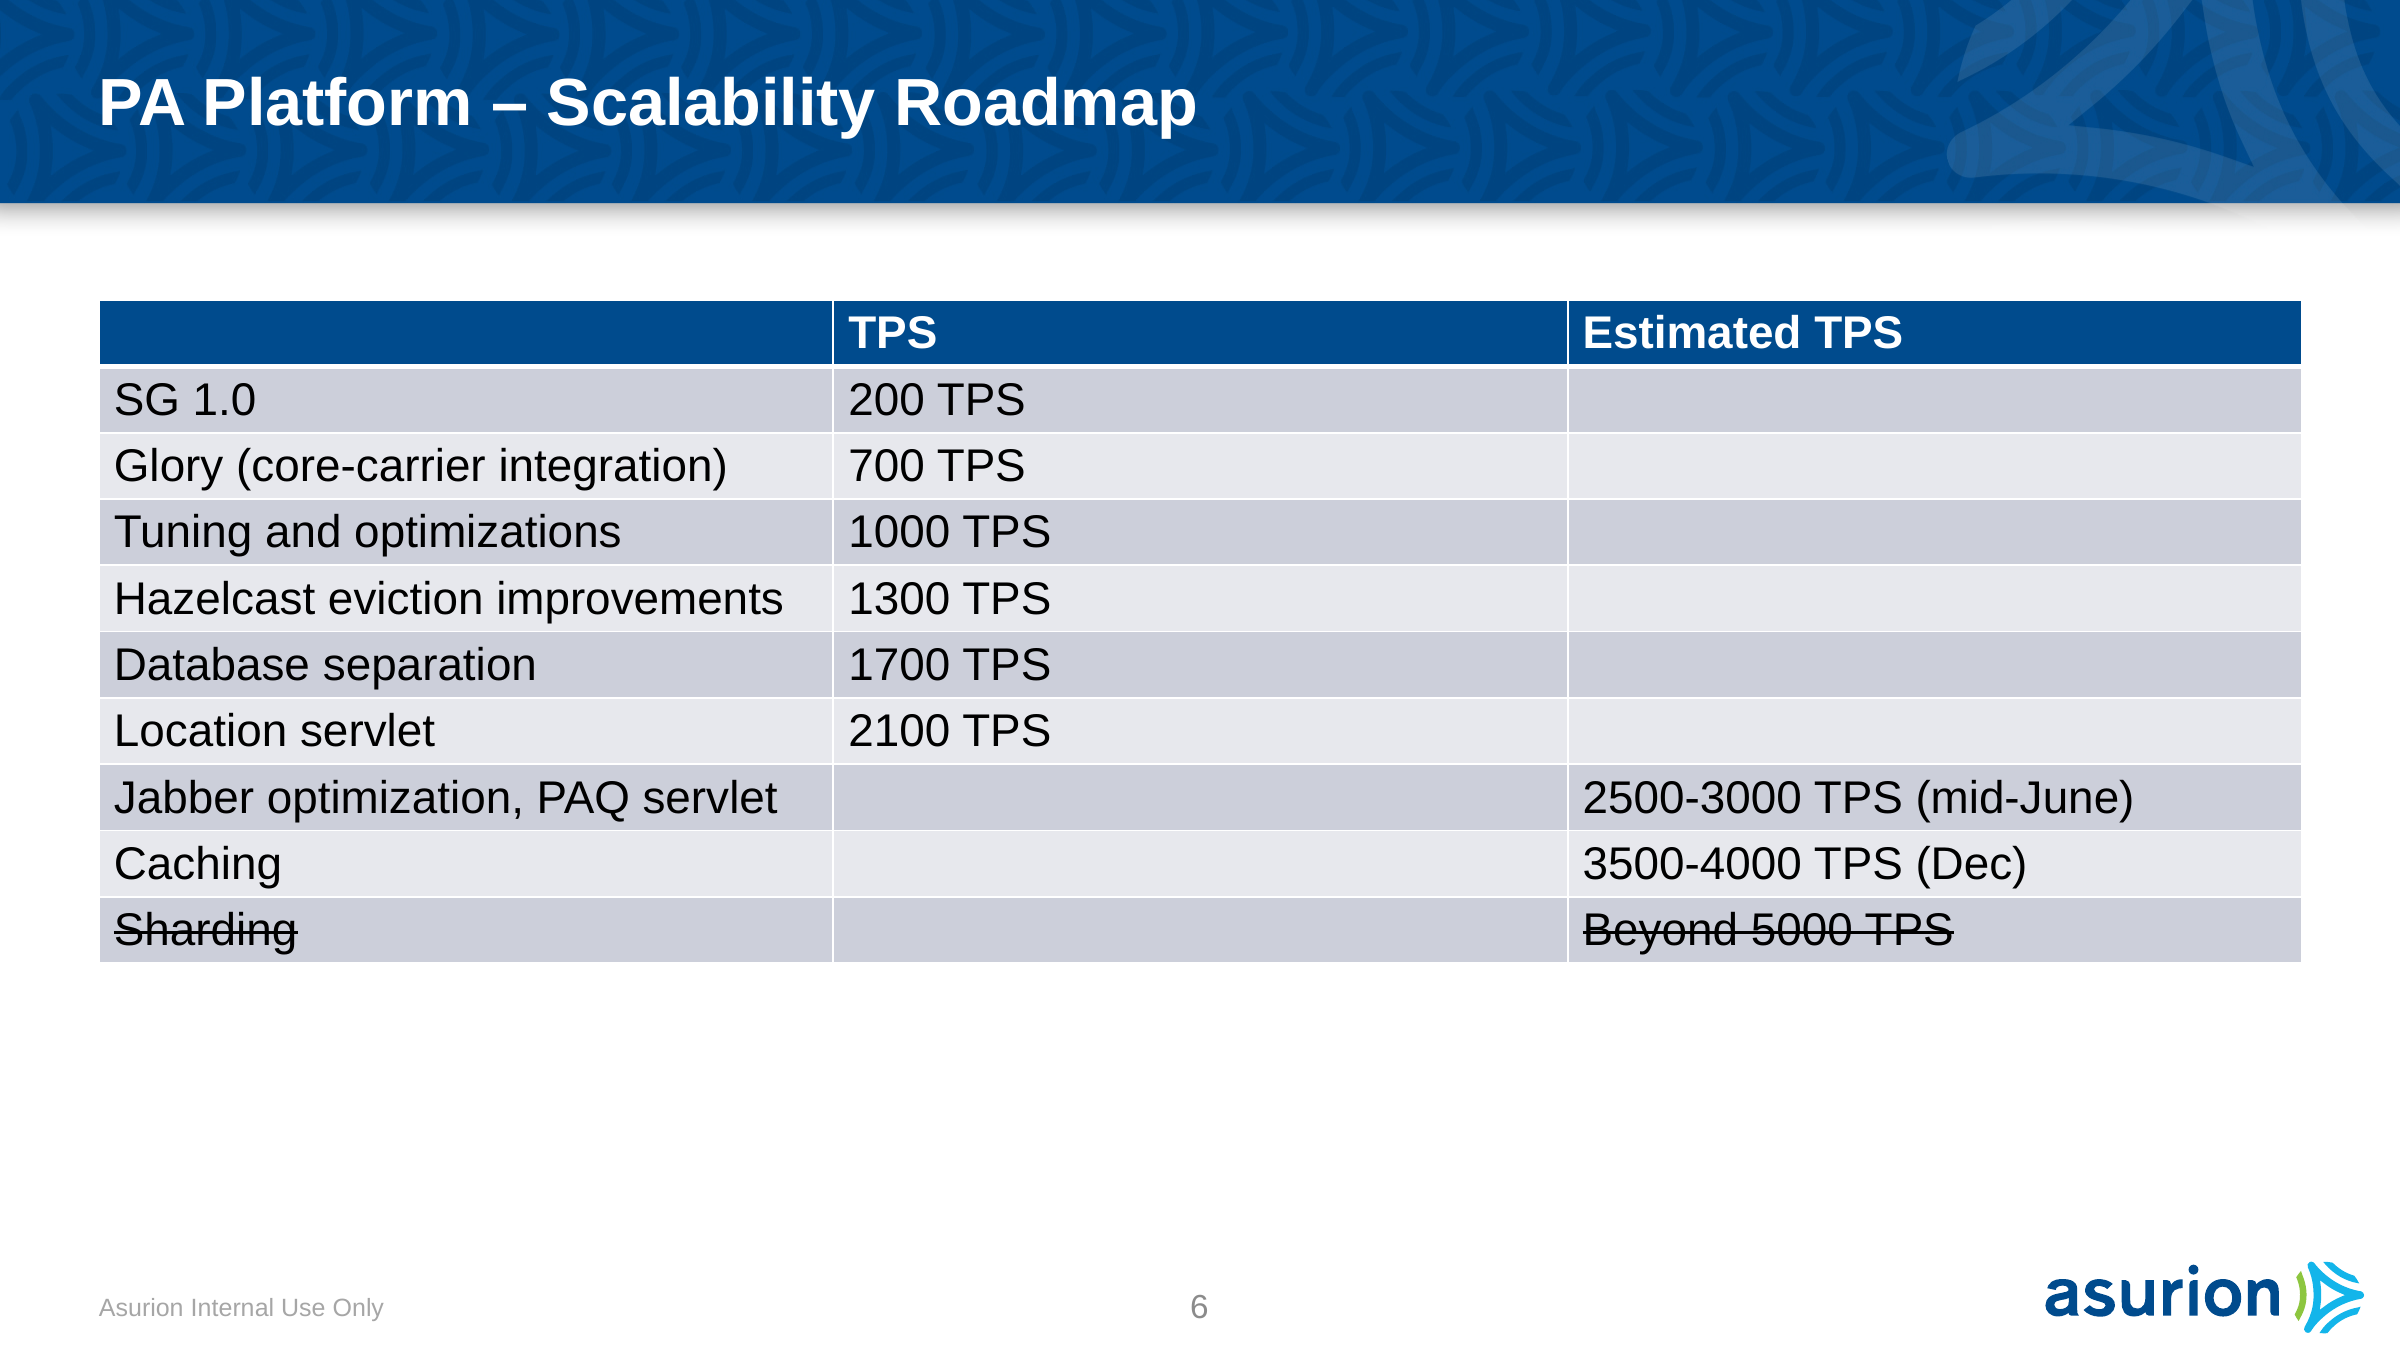

# PA Platform – Scalability Roadmap
|  | TPS | Estimated TPS |
| --- | --- | --- |
| SG 1.0 | 200 TPS |  |
| Glory (core-carrier integration) | 700 TPS |  |
| Tuning and optimizations | 1000 TPS |  |
| Hazelcast eviction improvements | 1300 TPS |  |
| Database separation | 1700 TPS |  |
| Location servlet | 2100 TPS |  |
| Jabber optimization, PAQ servlet |  | 2500-3000 TPS (mid-June) |
| Caching |  | 3500-4000 TPS (Dec) |
| Sharding |  | Beyond 5000 TPS |